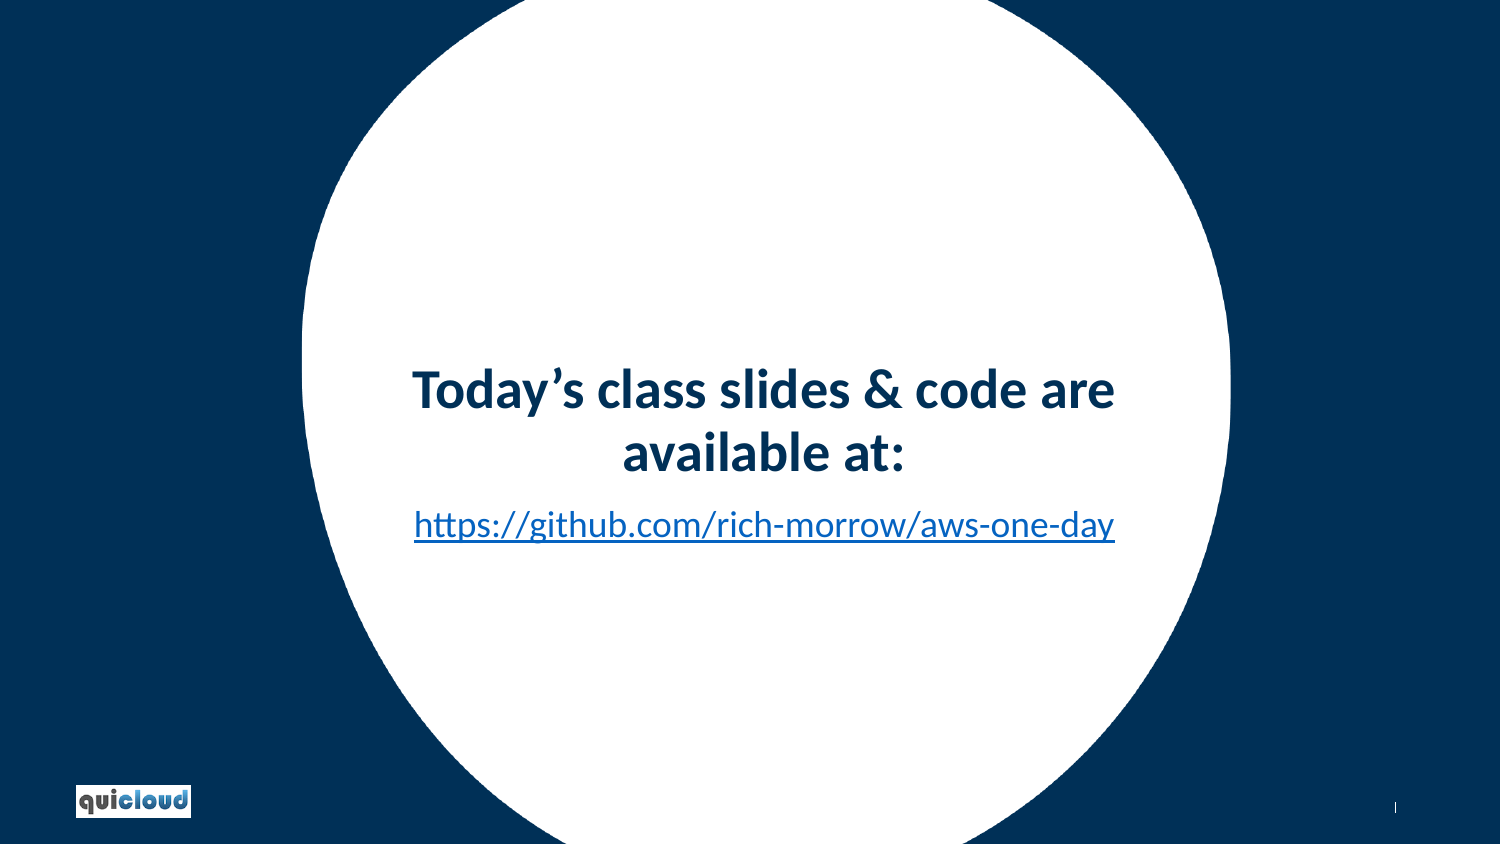

# Today’s class slides & code are available at: https://github.com/rich-morrow/aws-one-day